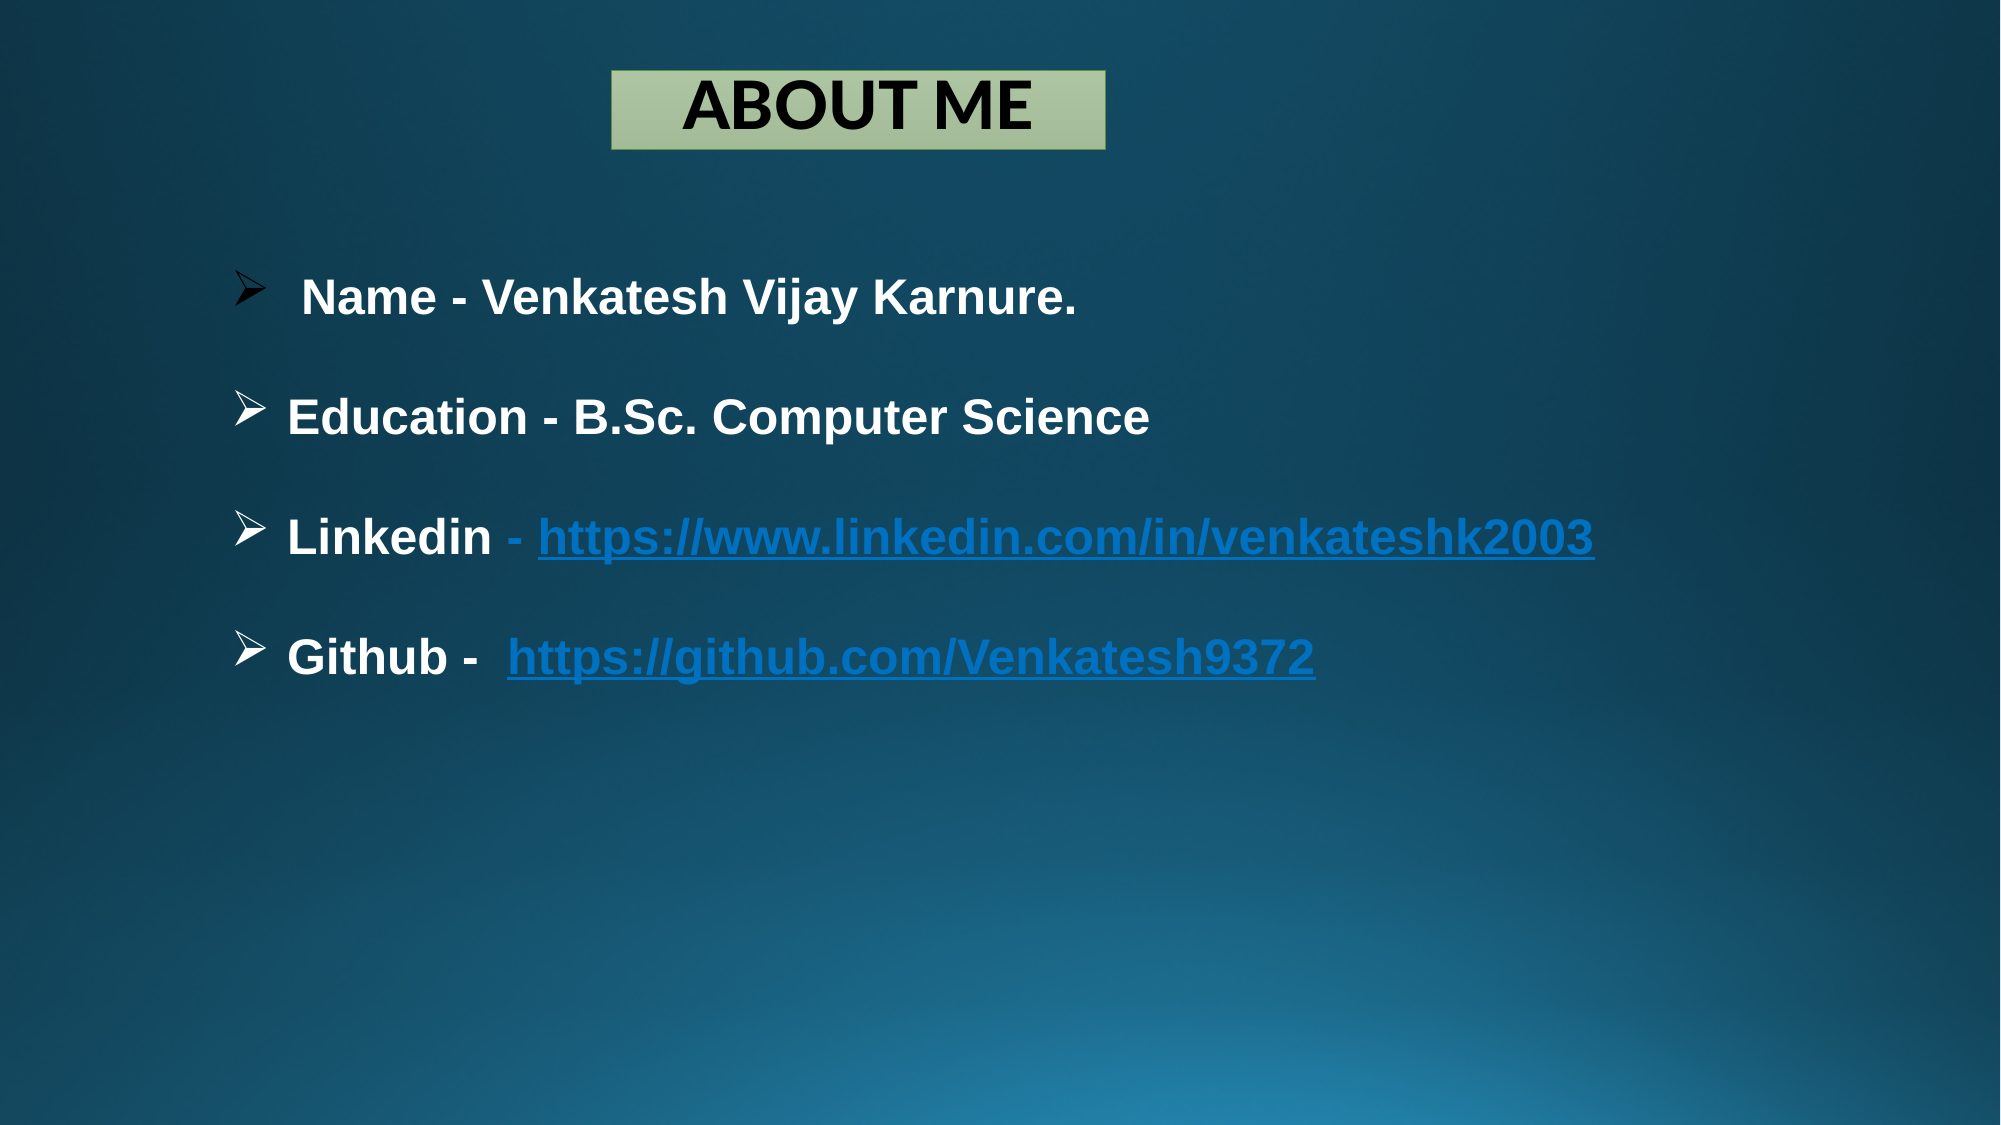

ABOUT ME
 Name - Venkatesh Vijay Karnure.

Education - B.Sc. Computer Science

Linkedin - https://www.linkedin.com/in/venkateshk2003

Github -  https://github.com/Venkatesh9372